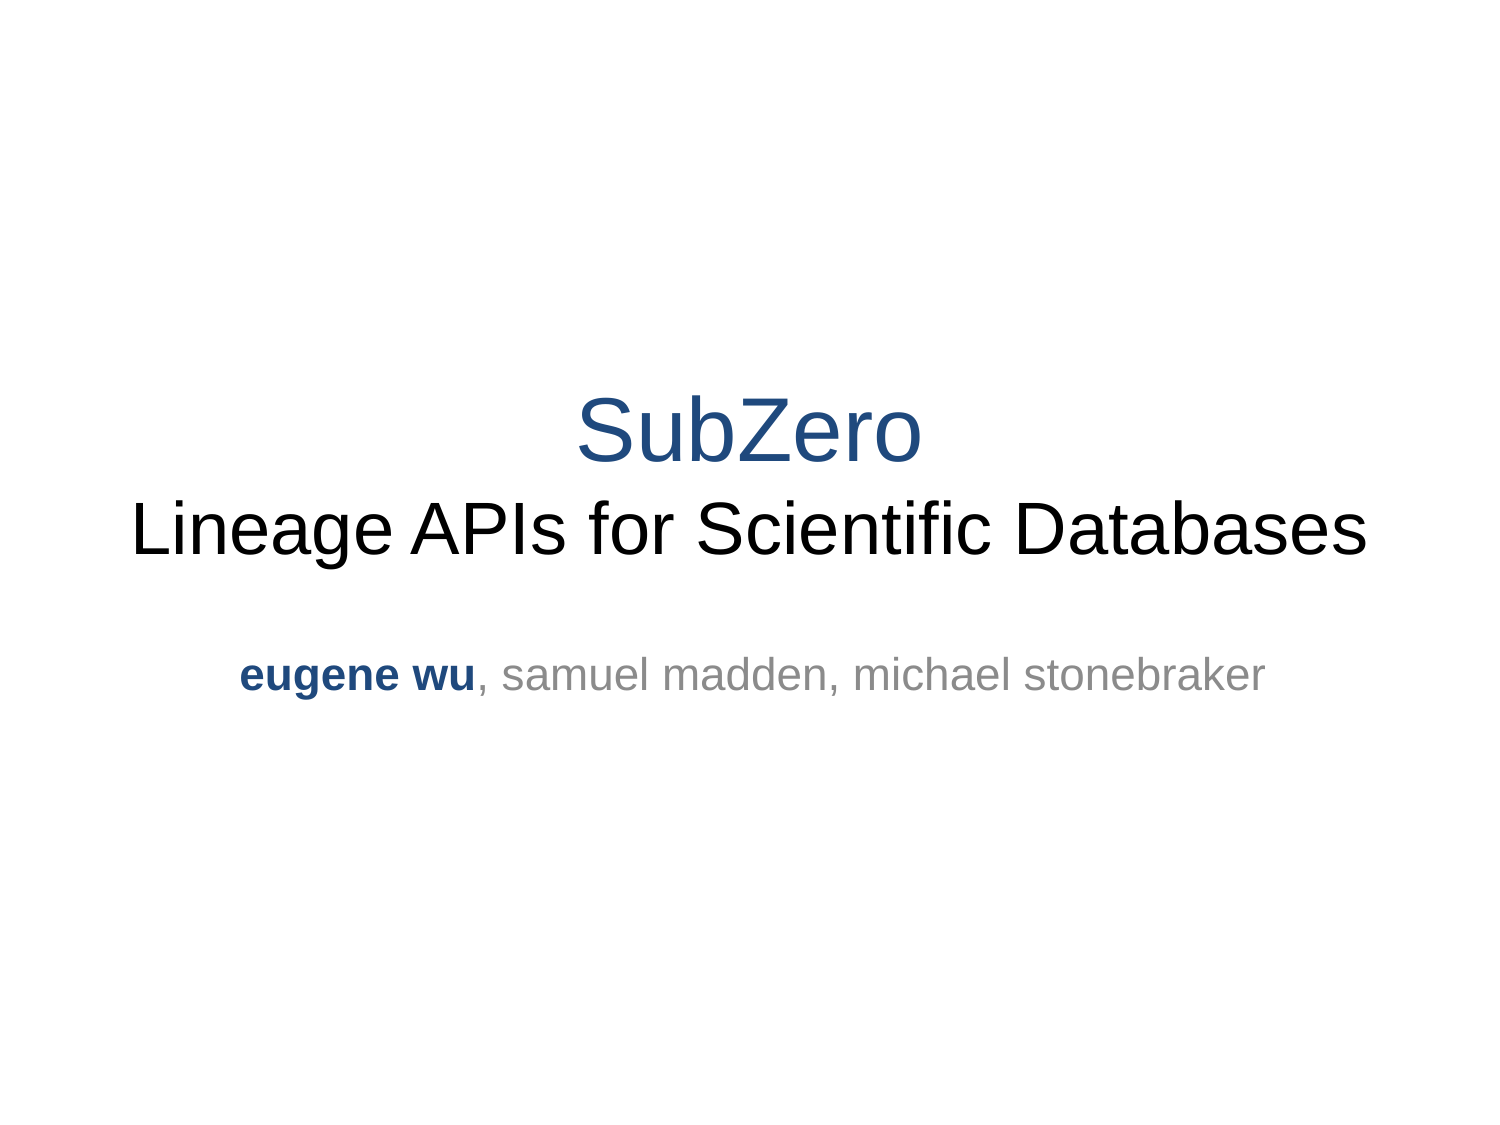

# SubZero Lineage APIs for Scientific Databases
eugene wu, samuel madden, michael stonebraker